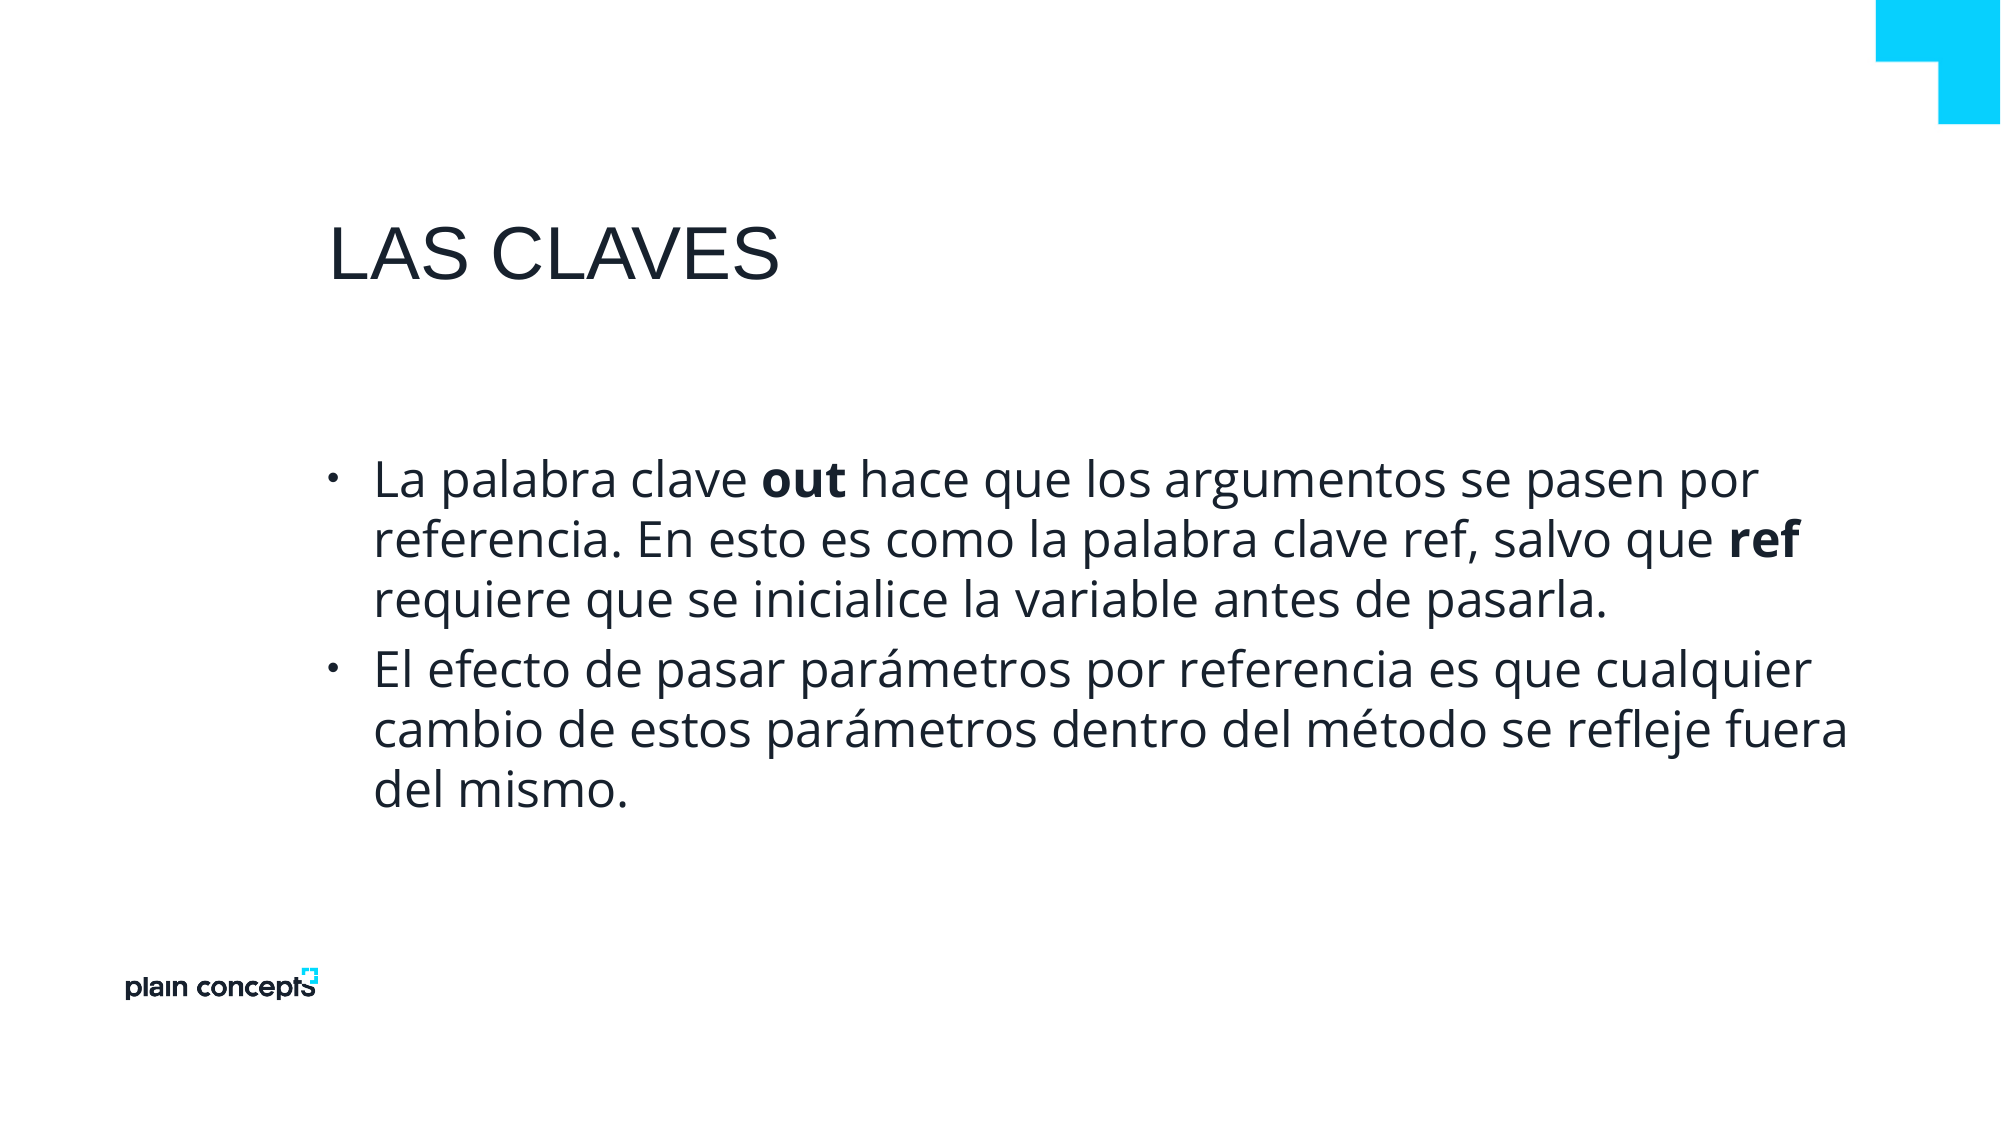

# LAS CLAVES
La palabra clave out hace que los argumentos se pasen por referencia. En esto es como la palabra clave ref, salvo que ref requiere que se inicialice la variable antes de pasarla.
El efecto de pasar parámetros por referencia es que cualquier cambio de estos parámetros dentro del método se refleje fuera del mismo.